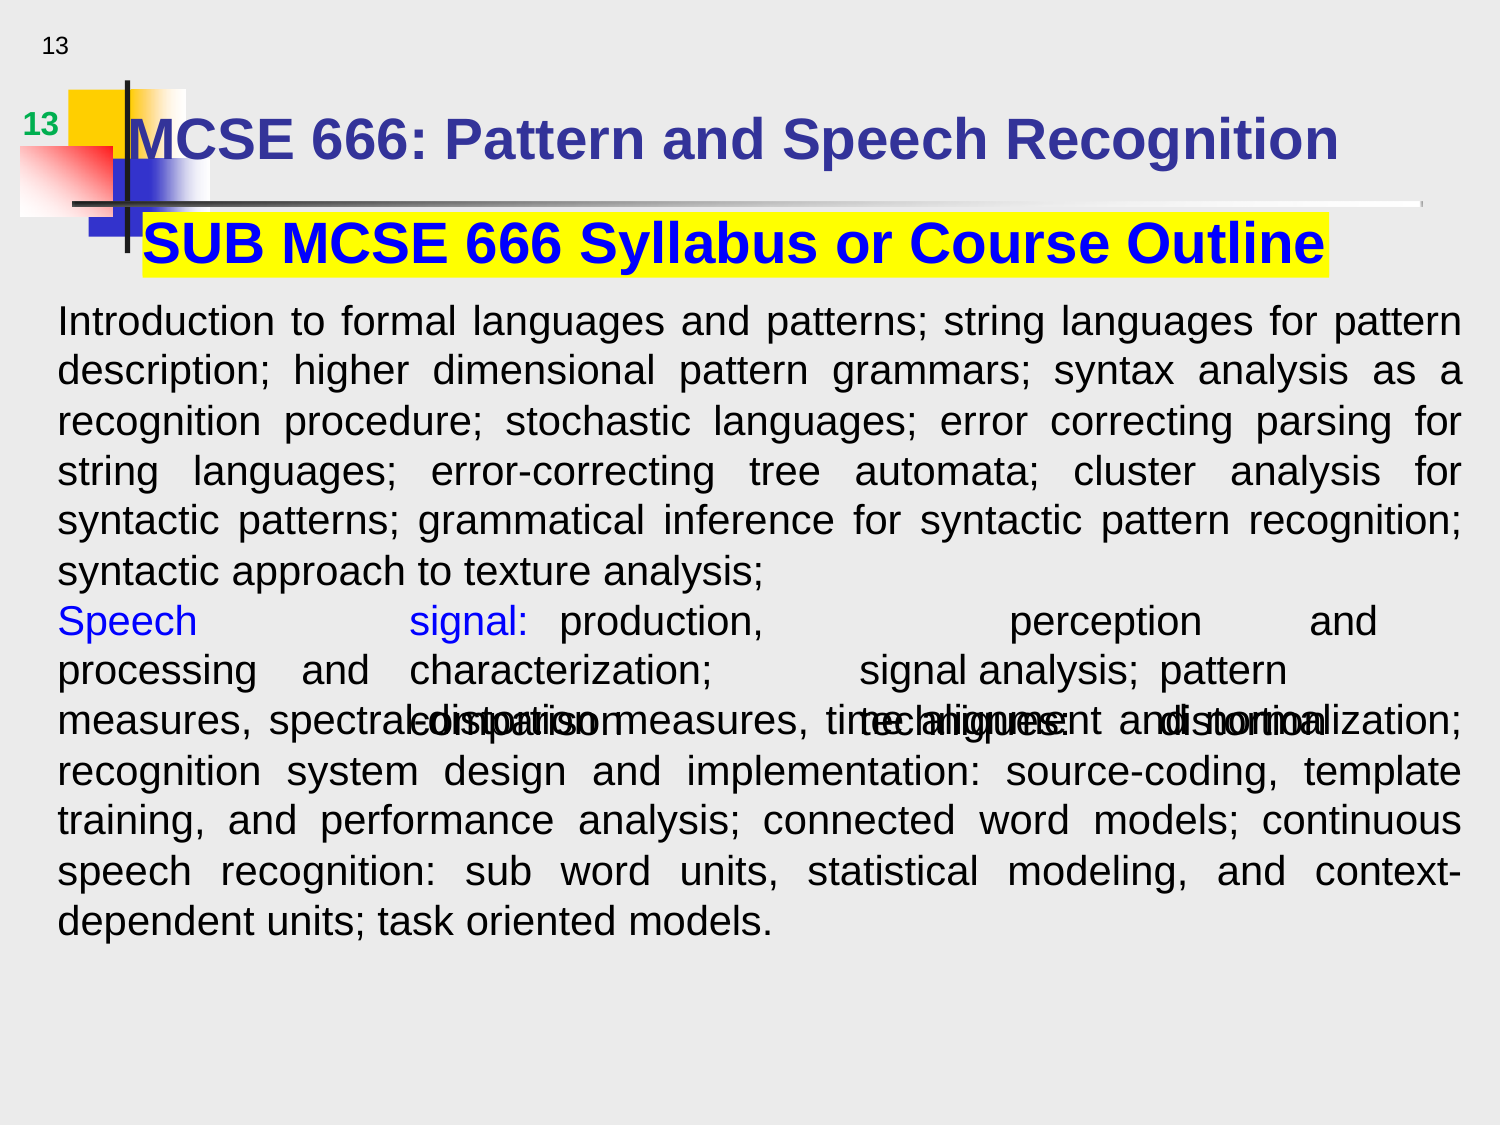

13
# MCSE 666: Pattern and Speech Recognition
13

SUB MCSE 666 Syllabus or Course Outline
Introduction to formal languages and patterns; string languages for pattern description; higher  dimensional  pattern  grammars; syntax  analysis  as  a recognition procedure; stochastic languages; error correcting parsing for string  languages;  error-correcting  tree  automata;  cluster  analysis  for syntactic patterns; grammatical inference for syntactic pattern recognition; syntactic approach to texture analysis;
Speech	signal:	production,		perception	and	characterization;	signal analysis;	pattern	comparison		techniques:	distortion
processing	and
measures, spectral-distortion measures, time alignment and normalization; recognition  system  design  and  implementation:  source-coding,  template training, and performance  analysis; connected  word  models; continuous speech  recognition:  sub  word  units,  statistical  modeling,  and  context- dependent units; task oriented models.